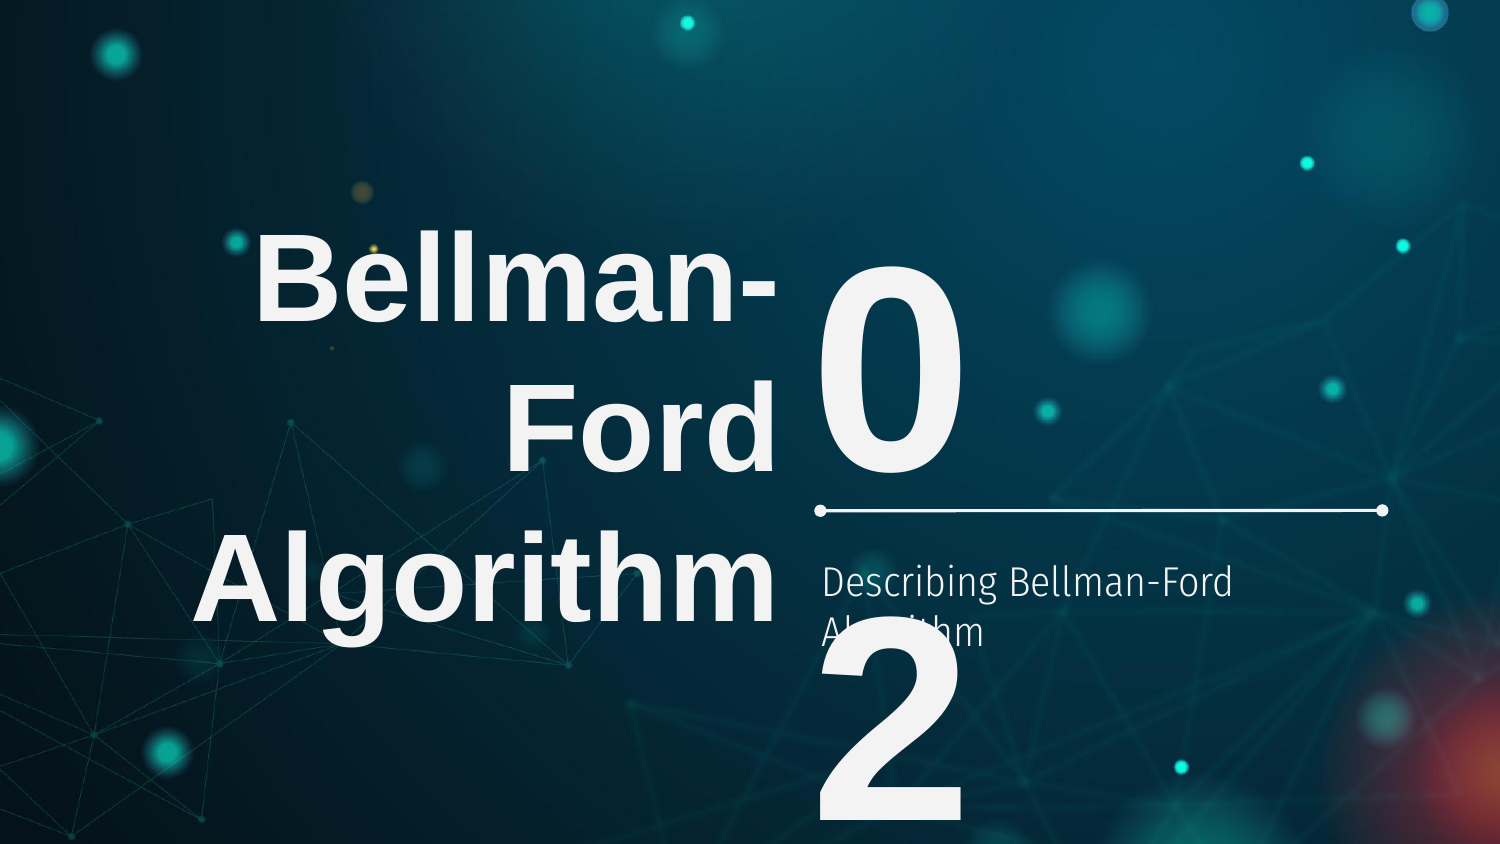

# Bellman-Ford Algorithm
02
Describing Bellman-Ford Algorithm